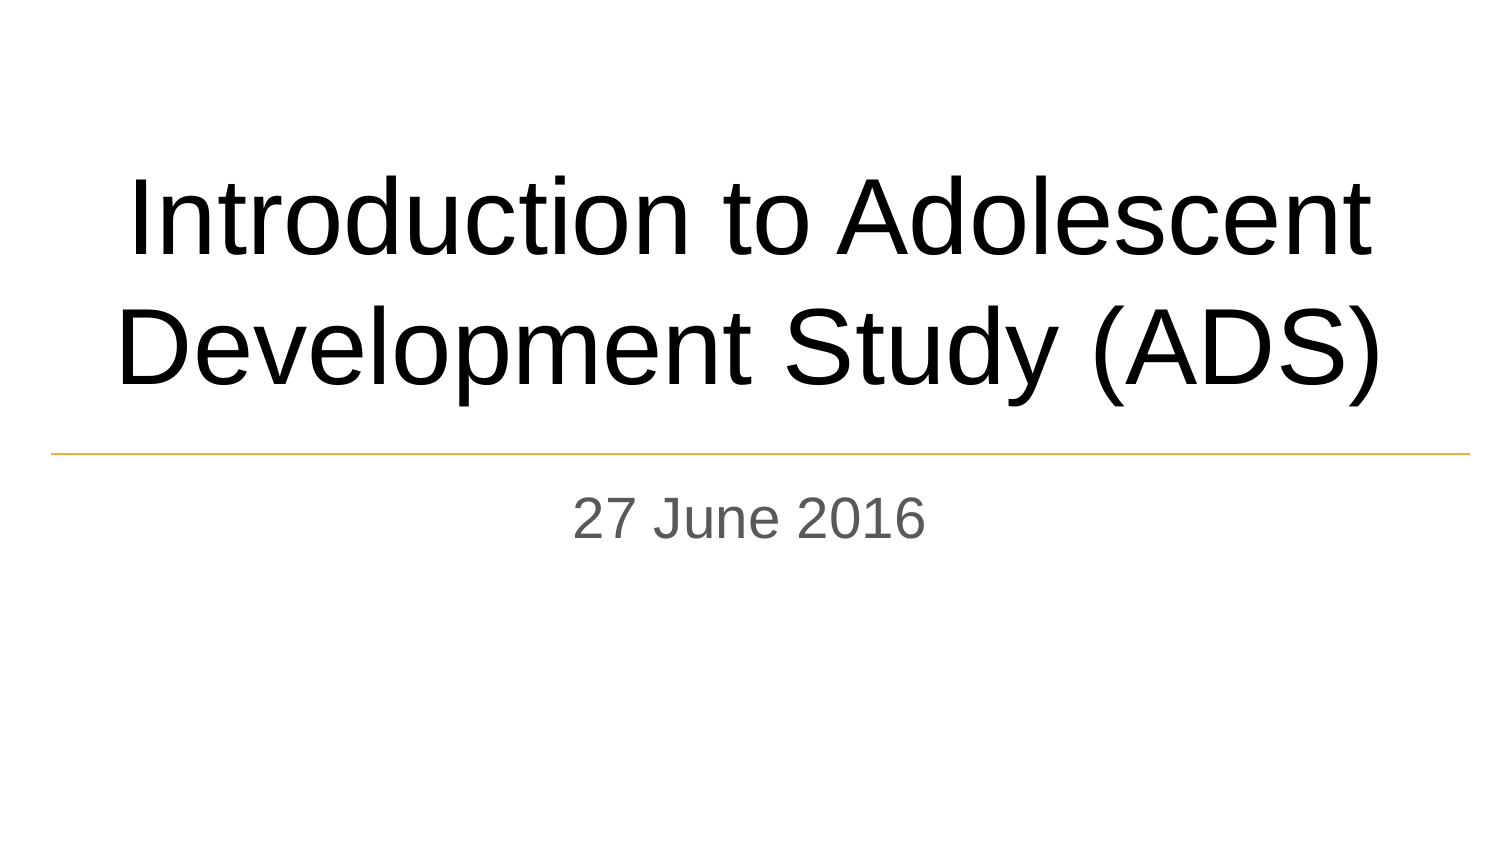

# Introduction to Adolescent Development Study (ADS)
27 June 2016